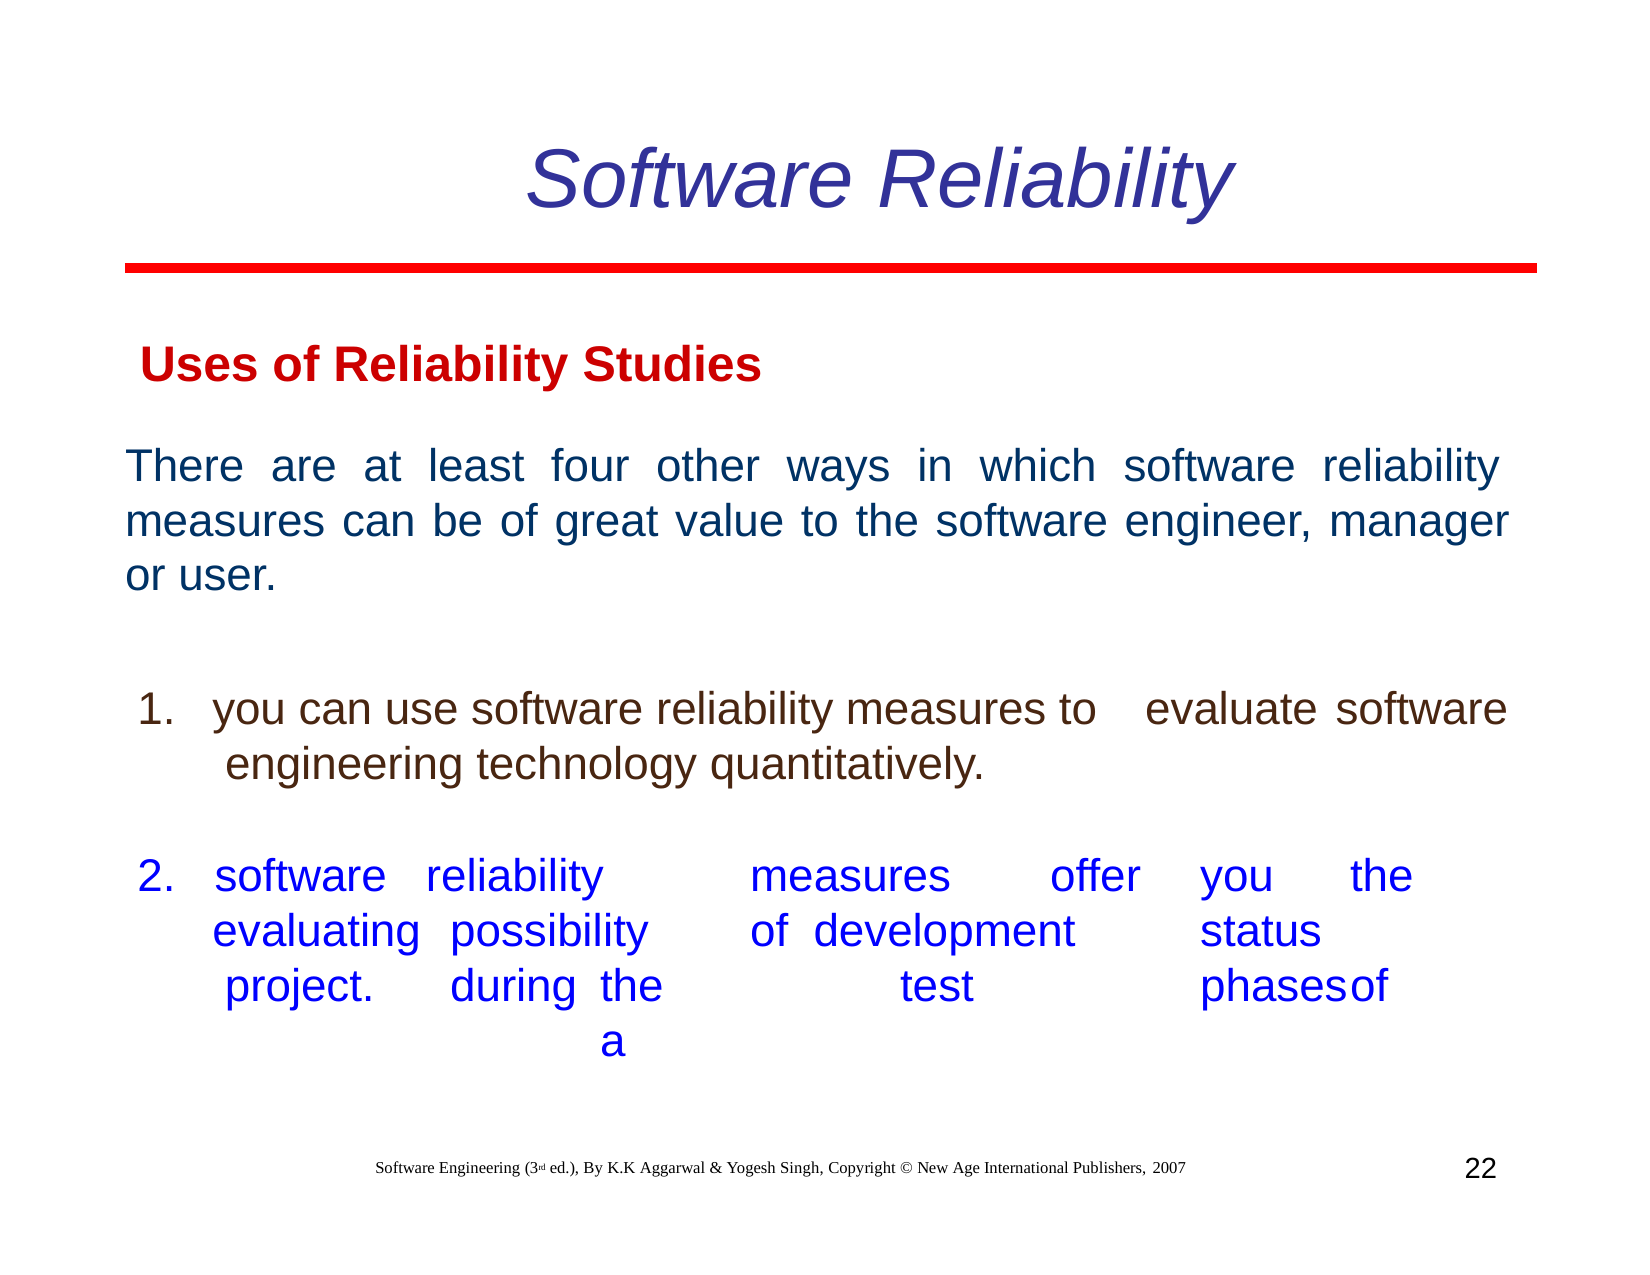

# Software Reliability

Uses of Reliability Studies

There are at least four other ways in which software reliability  measures can be of great value to the software engineer, manager  or user.

1.	you can use software reliability measures to   evaluate software  engineering technology quantitatively.
2.	software
evaluating  project.
reliability	measures	offer	you	the	possibility	of  development	status		during	the		test		phases	of		a
22
Software Engineering (3rd  ed.), By K.K Aggarwal & Yogesh Singh, Copyright © New Age International Publishers, 2007